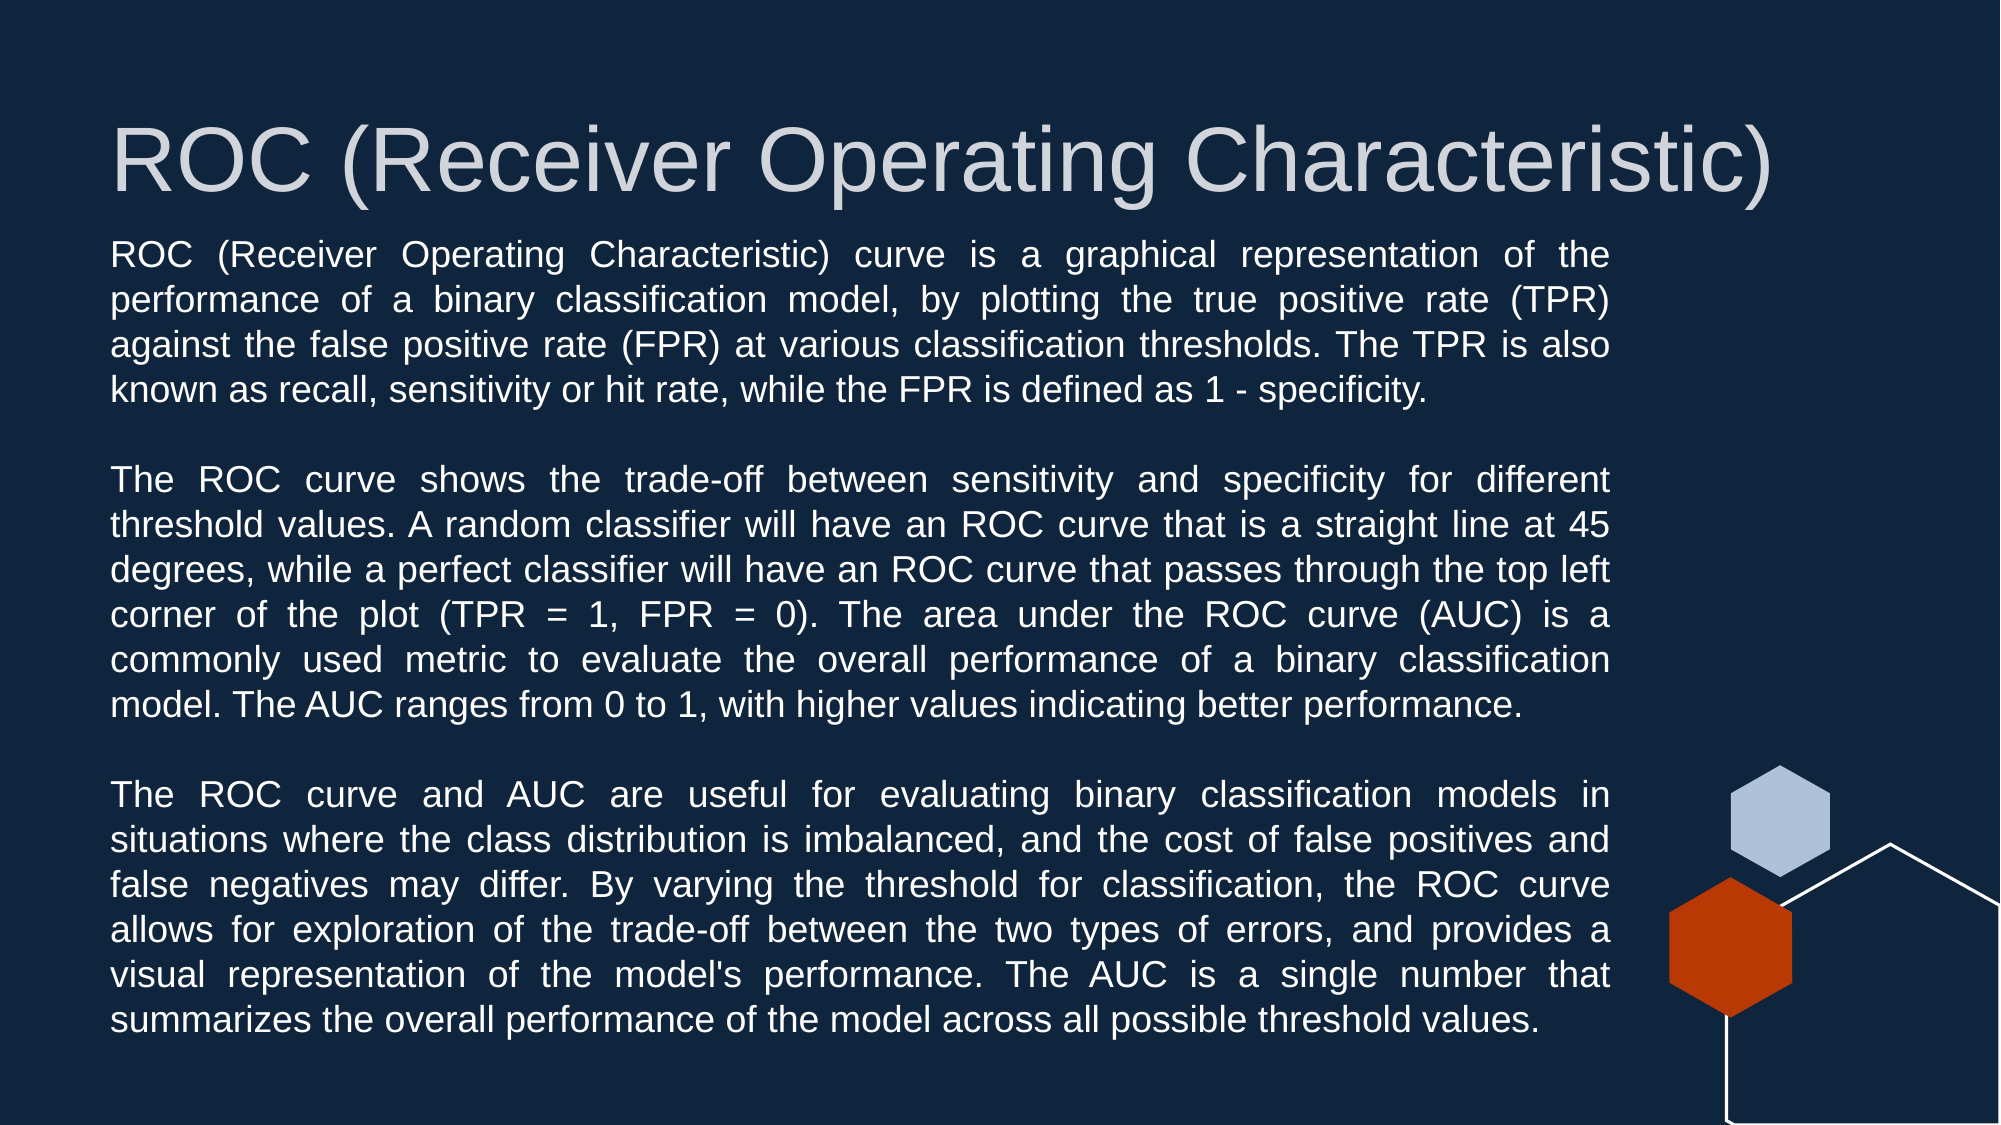

# ROC (Receiver Operating Characteristic)
ROC (Receiver Operating Characteristic) curve is a graphical representation of the performance of a binary classification model, by plotting the true positive rate (TPR) against the false positive rate (FPR) at various classification thresholds. The TPR is also known as recall, sensitivity or hit rate, while the FPR is defined as 1 - specificity.

The ROC curve shows the trade-off between sensitivity and specificity for different threshold values. A random classifier will have an ROC curve that is a straight line at 45 degrees, while a perfect classifier will have an ROC curve that passes through the top left corner of the plot (TPR = 1, FPR = 0). The area under the ROC curve (AUC) is a commonly used metric to evaluate the overall performance of a binary classification model. The AUC ranges from 0 to 1, with higher values indicating better performance.

The ROC curve and AUC are useful for evaluating binary classification models in situations where the class distribution is imbalanced, and the cost of false positives and false negatives may differ. By varying the threshold for classification, the ROC curve allows for exploration of the trade-off between the two types of errors, and provides a visual representation of the model's performance. The AUC is a single number that summarizes the overall performance of the model across all possible threshold values.